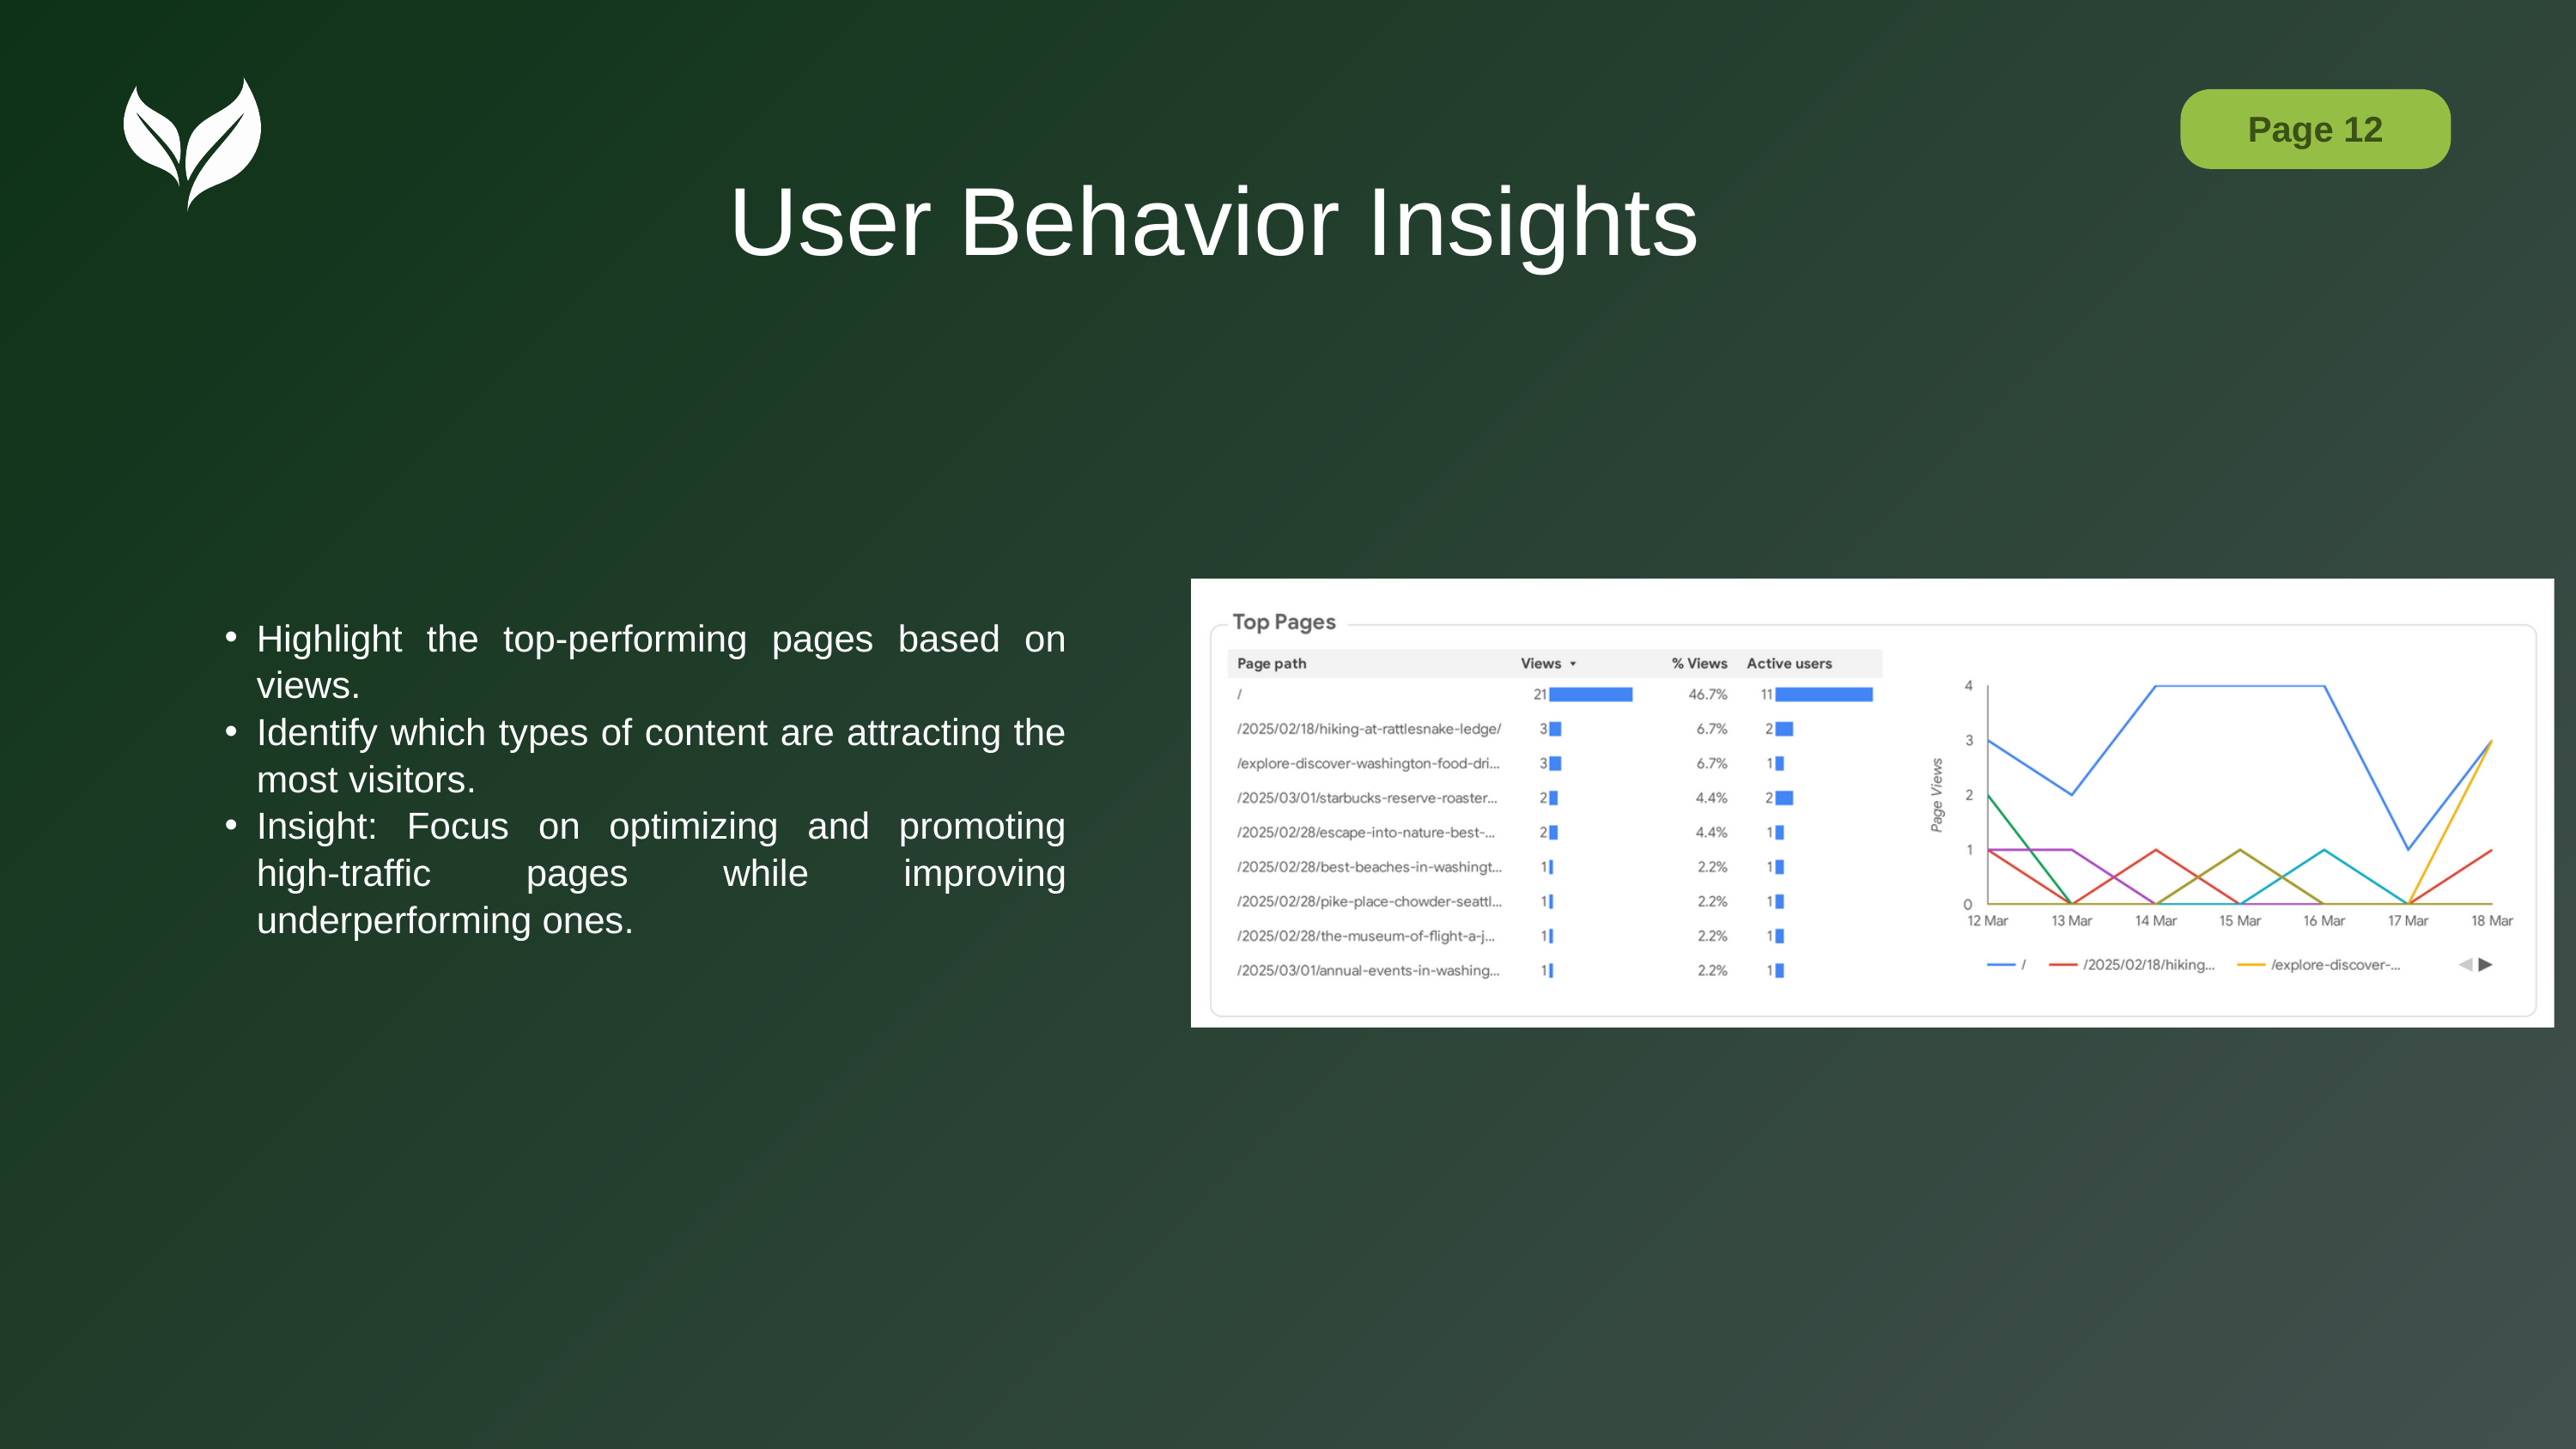

Page 12
User Behavior Insights

Highlight the top-performing pages based on views.
Identify which types of content are attracting the most visitors.
Insight: Focus on optimizing and promoting high-traffic pages while improving underperforming ones.